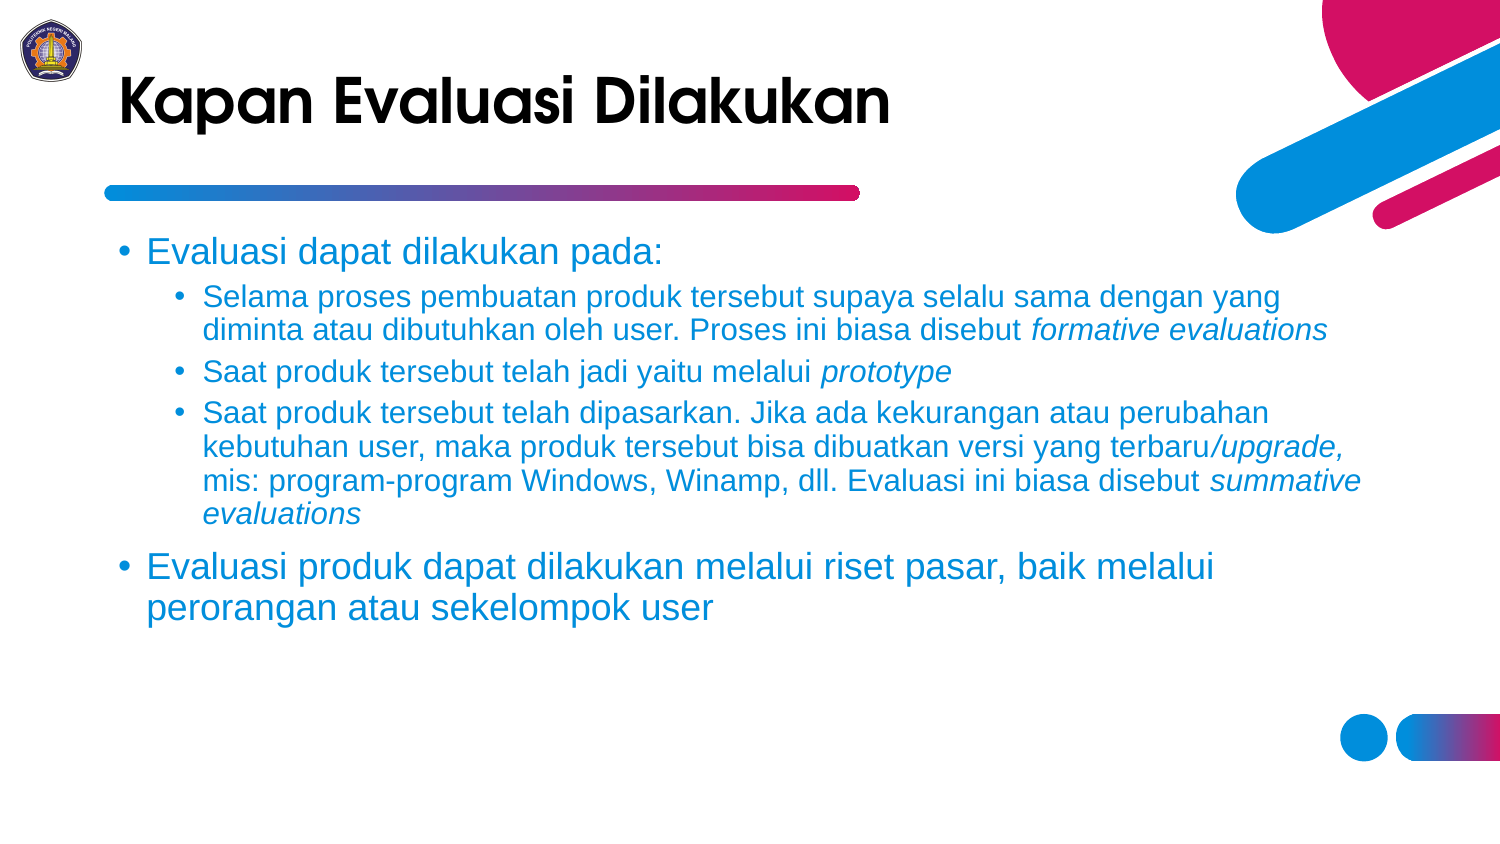

# Kapan Evaluasi Dilakukan
Evaluasi dapat dilakukan pada:
Selama proses pembuatan produk tersebut supaya selalu sama dengan yang diminta atau dibutuhkan oleh user. Proses ini biasa disebut formative evaluations
Saat produk tersebut telah jadi yaitu melalui prototype
Saat produk tersebut telah dipasarkan. Jika ada kekurangan atau perubahan kebutuhan user, maka produk tersebut bisa dibuatkan versi yang terbaru/upgrade, mis: program-program Windows, Winamp, dll. Evaluasi ini biasa disebut summative evaluations
Evaluasi produk dapat dilakukan melalui riset pasar, baik melalui perorangan atau sekelompok user